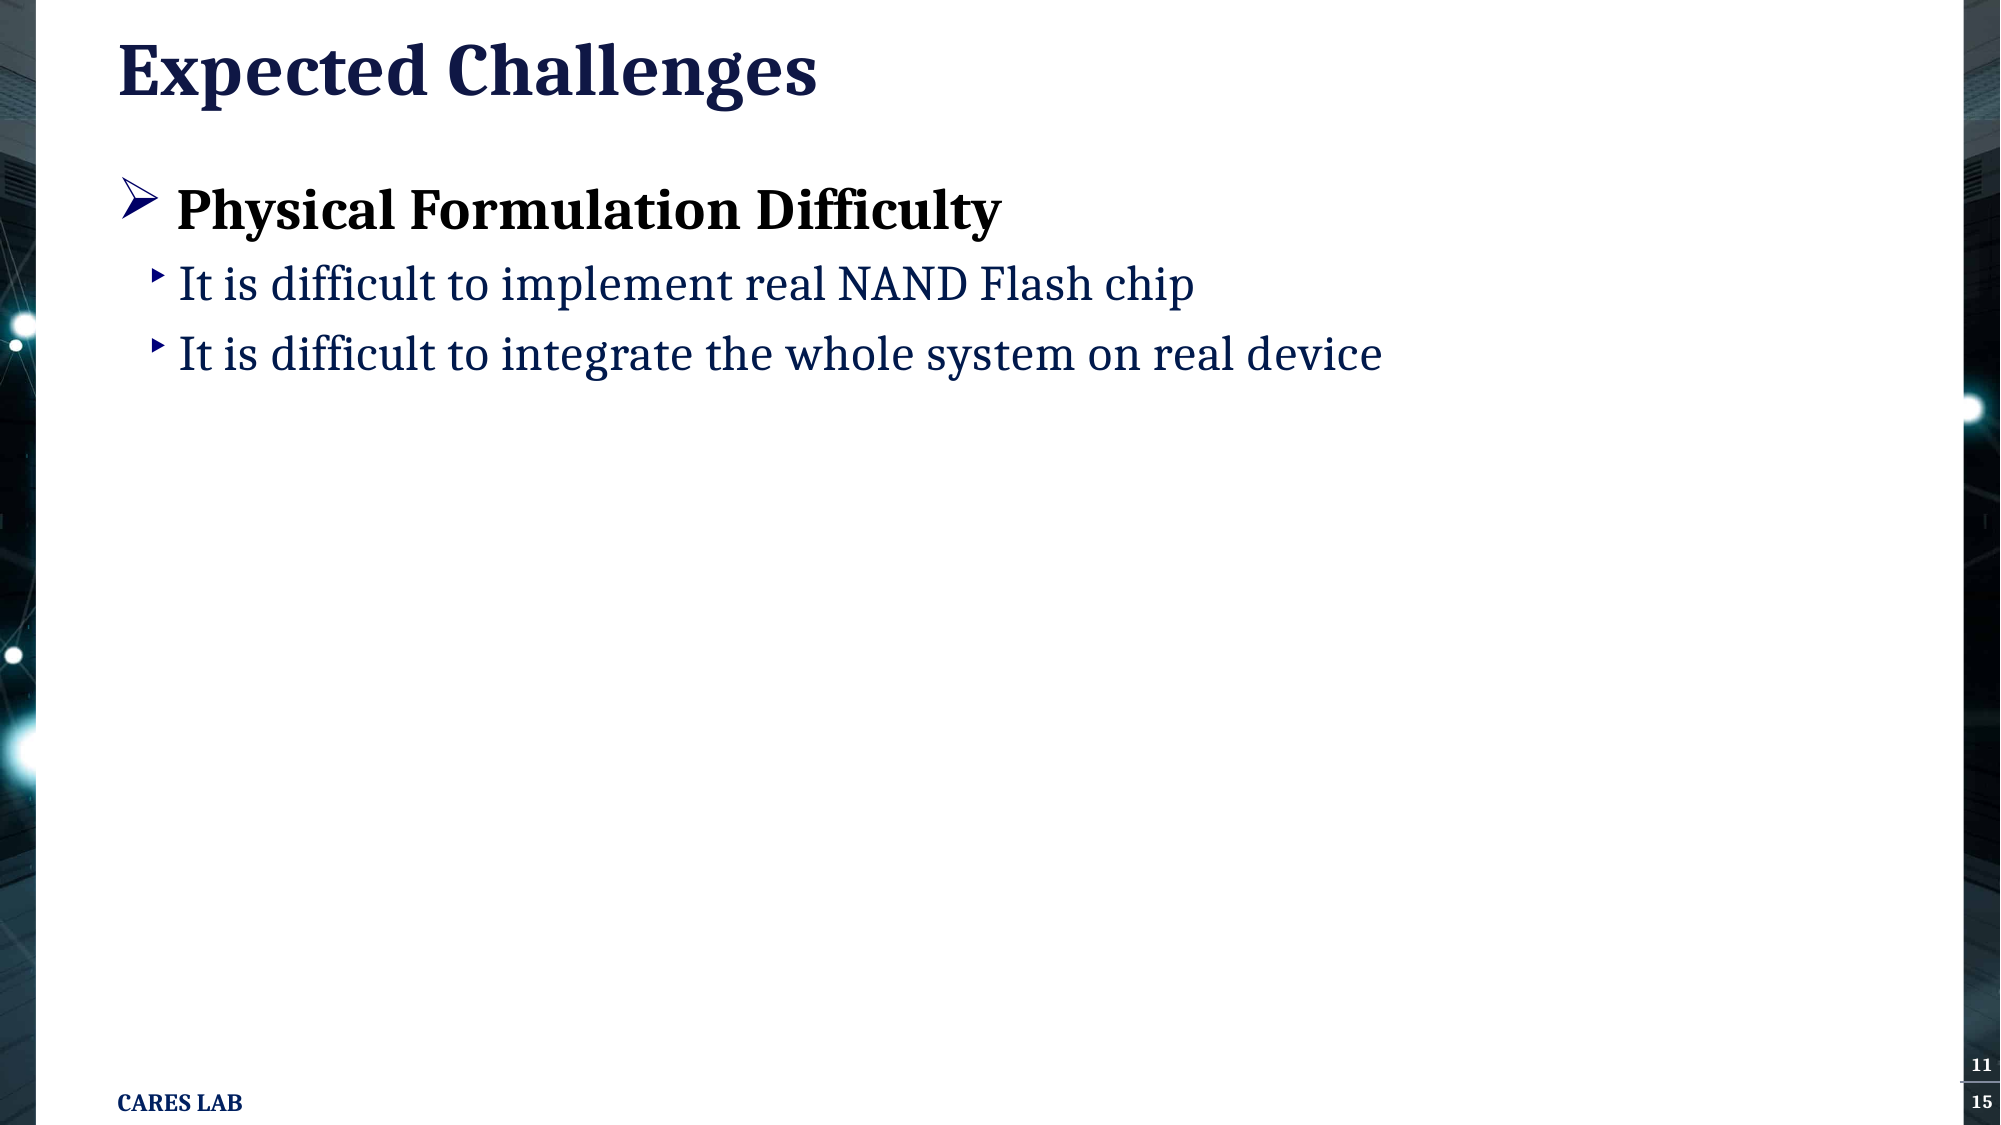

# Expected Challenges
 Physical Formulation Difficulty
 It is difficult to implement real NAND Flash chip
 It is difficult to integrate the whole system on real device

11